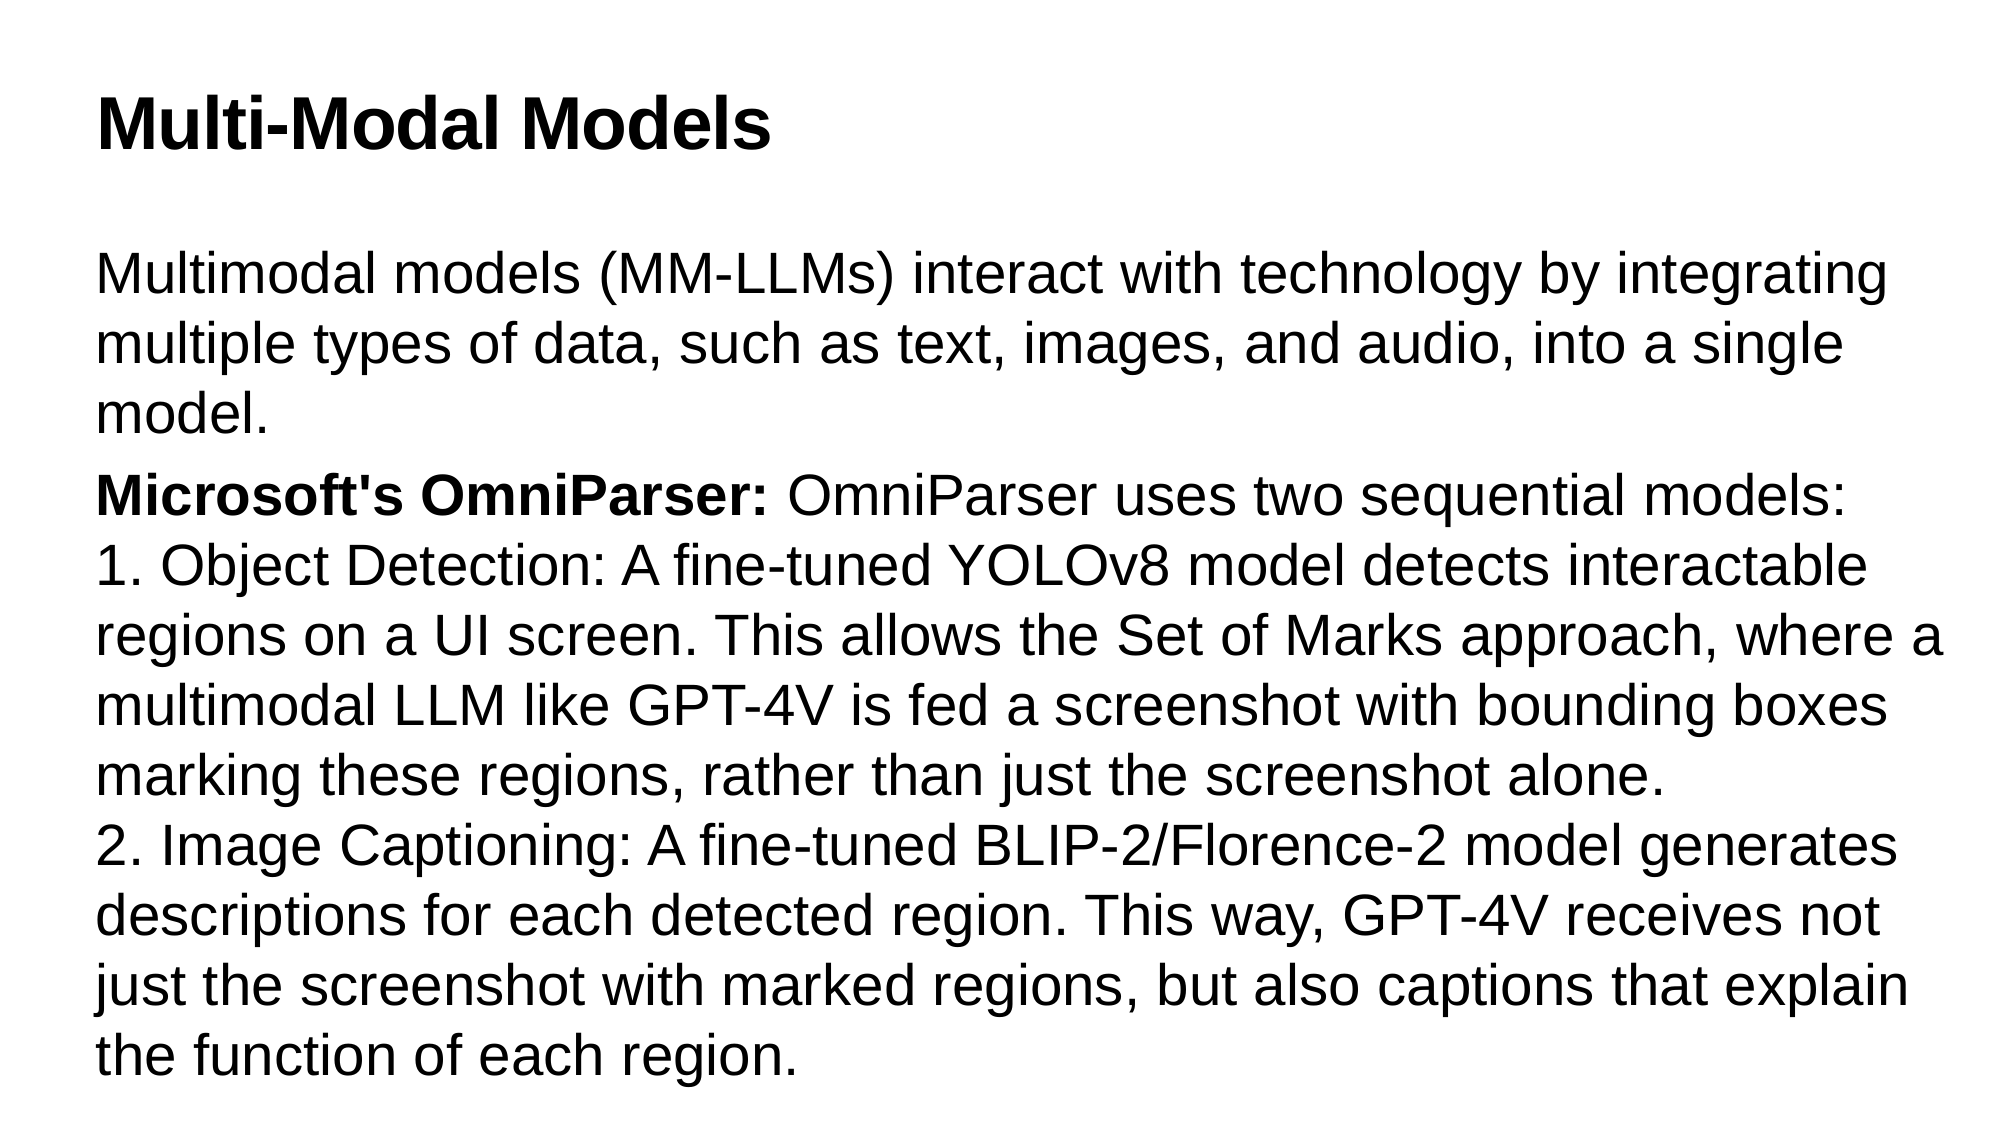

# Multi-Modal Models
Multimodal models (MM-LLMs) interact with technology by integrating multiple types of data, such as text, images, and audio, into a single model.
Microsoft's OmniParser: OmniParser uses two sequential models:
1. Object Detection: A fine-tuned YOLOv8 model detects interactable regions on a UI screen. This allows the Set of Marks approach, where a multimodal LLM like GPT-4V is fed a screenshot with bounding boxes marking these regions, rather than just the screenshot alone.
2. Image Captioning: A fine-tuned BLIP-2/Florence-2 model generates descriptions for each detected region. This way, GPT-4V receives not just the screenshot with marked regions, but also captions that explain the function of each region.